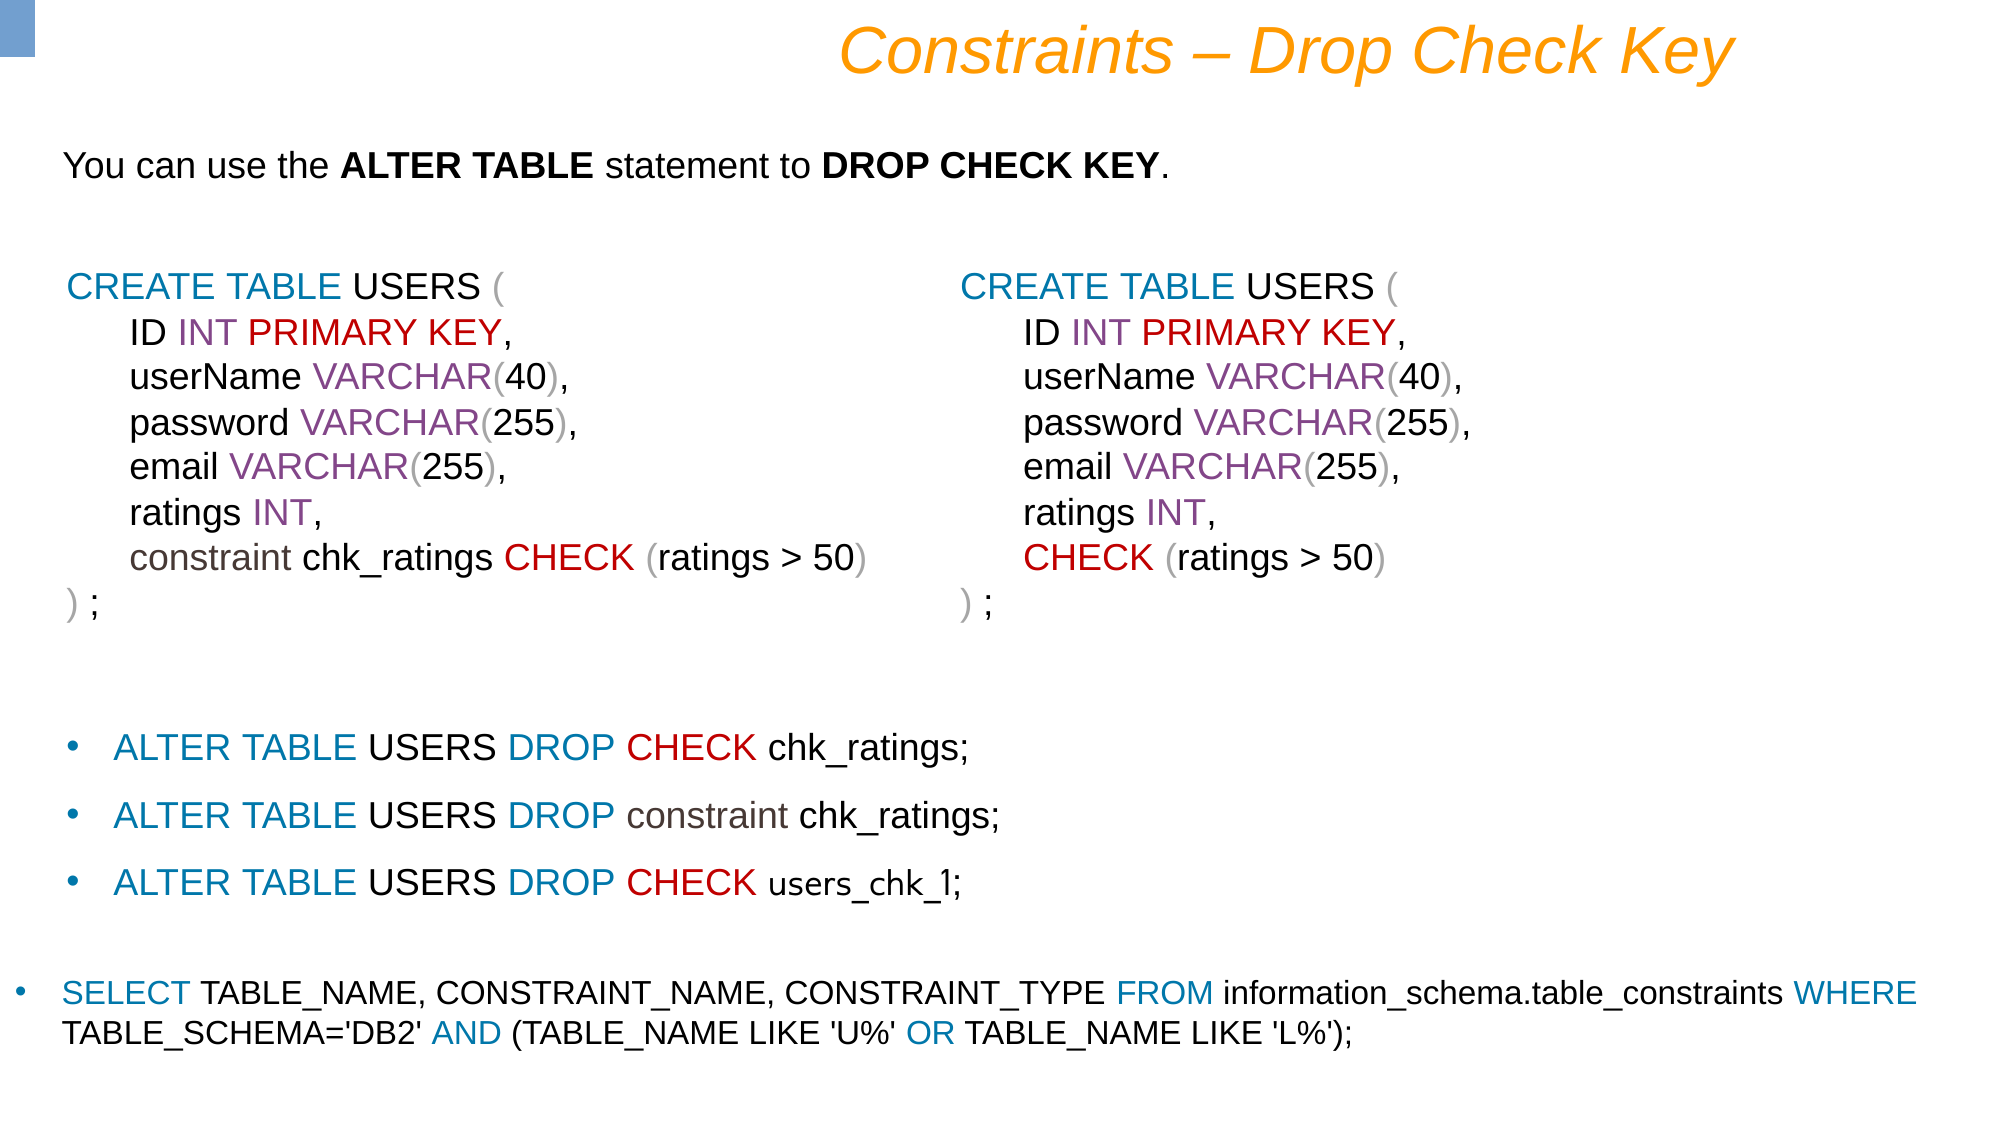

Constraints – Drop Check Key
You can use the ALTER TABLE statement to DROP CHECK KEY.
CREATE TABLE USERS (
      ID INT PRIMARY KEY,
      userName VARCHAR(40),
      password VARCHAR(255),
      email VARCHAR(255),
      ratings INT,
      constraint chk_ratings CHECK (ratings > 50)
) ;
CREATE TABLE USERS (
      ID INT PRIMARY KEY,
      userName VARCHAR(40),
      password VARCHAR(255),
      email VARCHAR(255),
      ratings INT,
      CHECK (ratings > 50)
) ;
ALTER TABLE USERS DROP CHECK chk_ratings;
ALTER TABLE USERS DROP constraint chk_ratings;
ALTER TABLE USERS DROP CHECK users_chk_1;
SELECT TABLE_NAME, CONSTRAINT_NAME, CONSTRAINT_TYPE FROM information_schema.table_constraints WHERE TABLE_SCHEMA='DB2' AND (TABLE_NAME LIKE 'U%' OR TABLE_NAME LIKE 'L%');